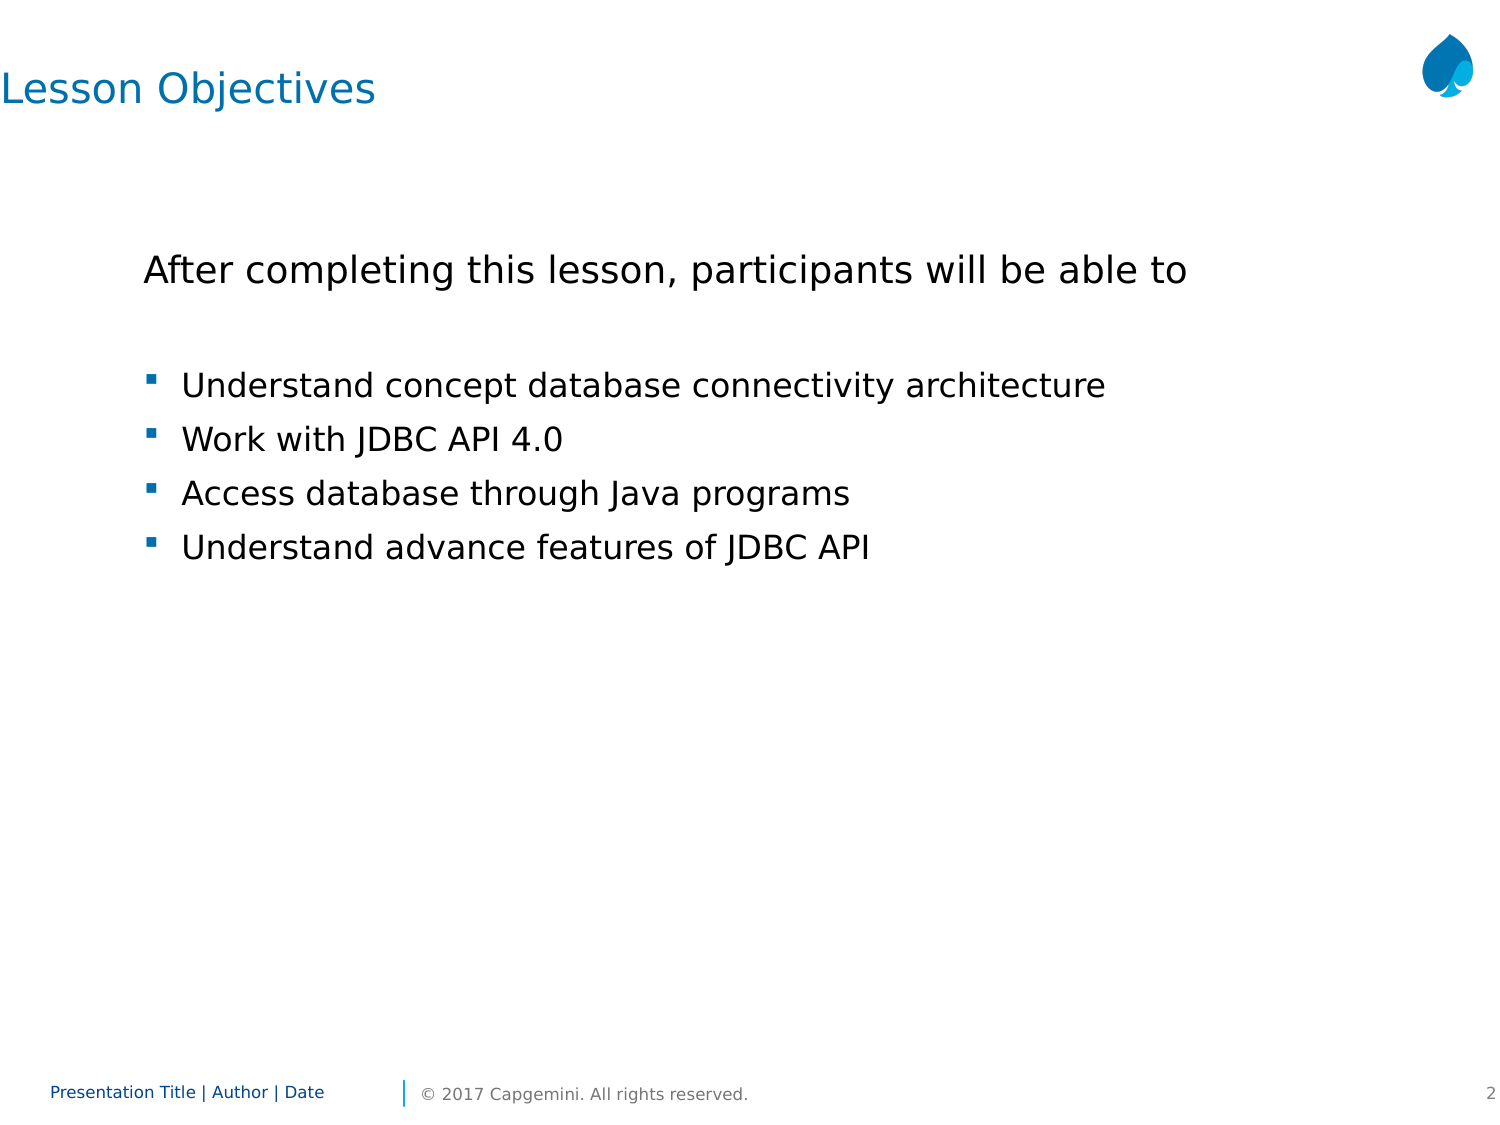

Lesson Objectives
After completing this lesson, participants will be able to

Understand concept database connectivity architecture
Work with JDBC API 4.0
Access database through Java programs
Understand advance features of JDBC API